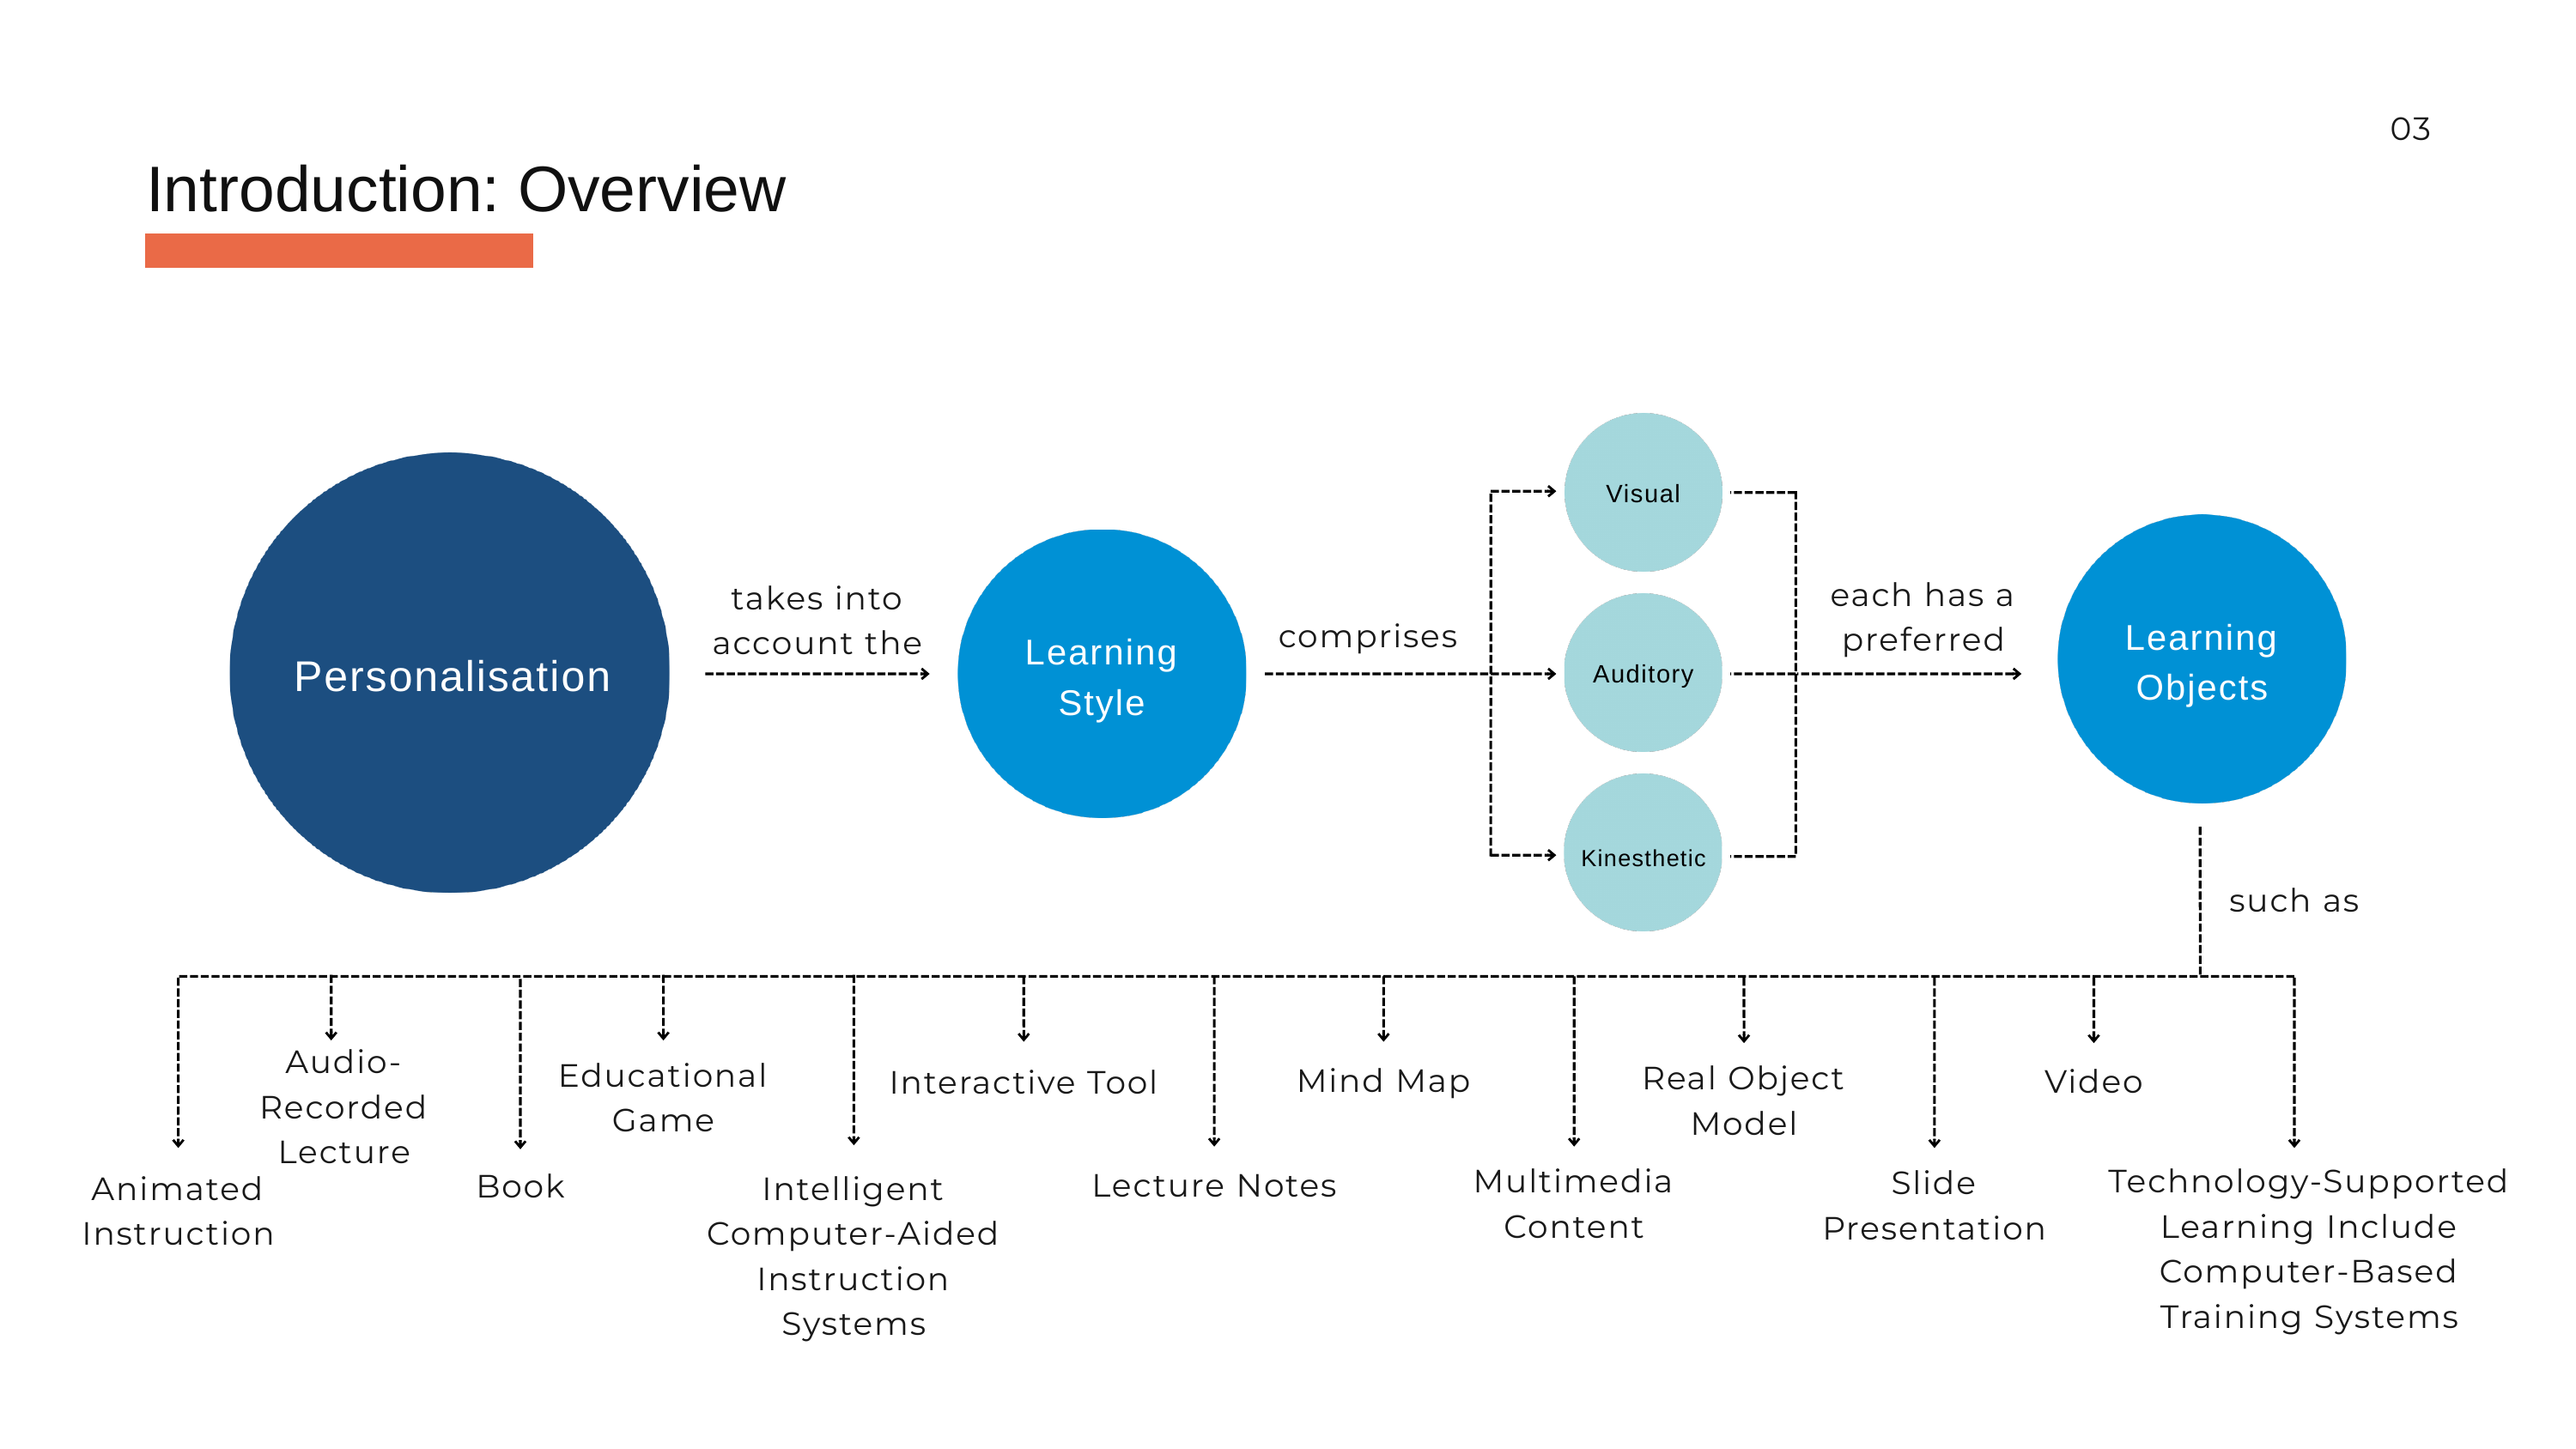

03
Introduction: Overview

Visual

each has a preferred
takes into account the

Learning Objects
comprises
Learning Style
Personalisation
Auditory

Kinesthetic

such as

Audio-Recorded Lecture
Educational Game
Real Object Model
Mind Map
Video
Interactive Tool
Multimedia Content
Technology-Supported Learning Include Computer-Based Training Systems
Slide Presentation
Lecture Notes
Book
Animated Instruction
Intelligent Computer-Aided Instruction Systems